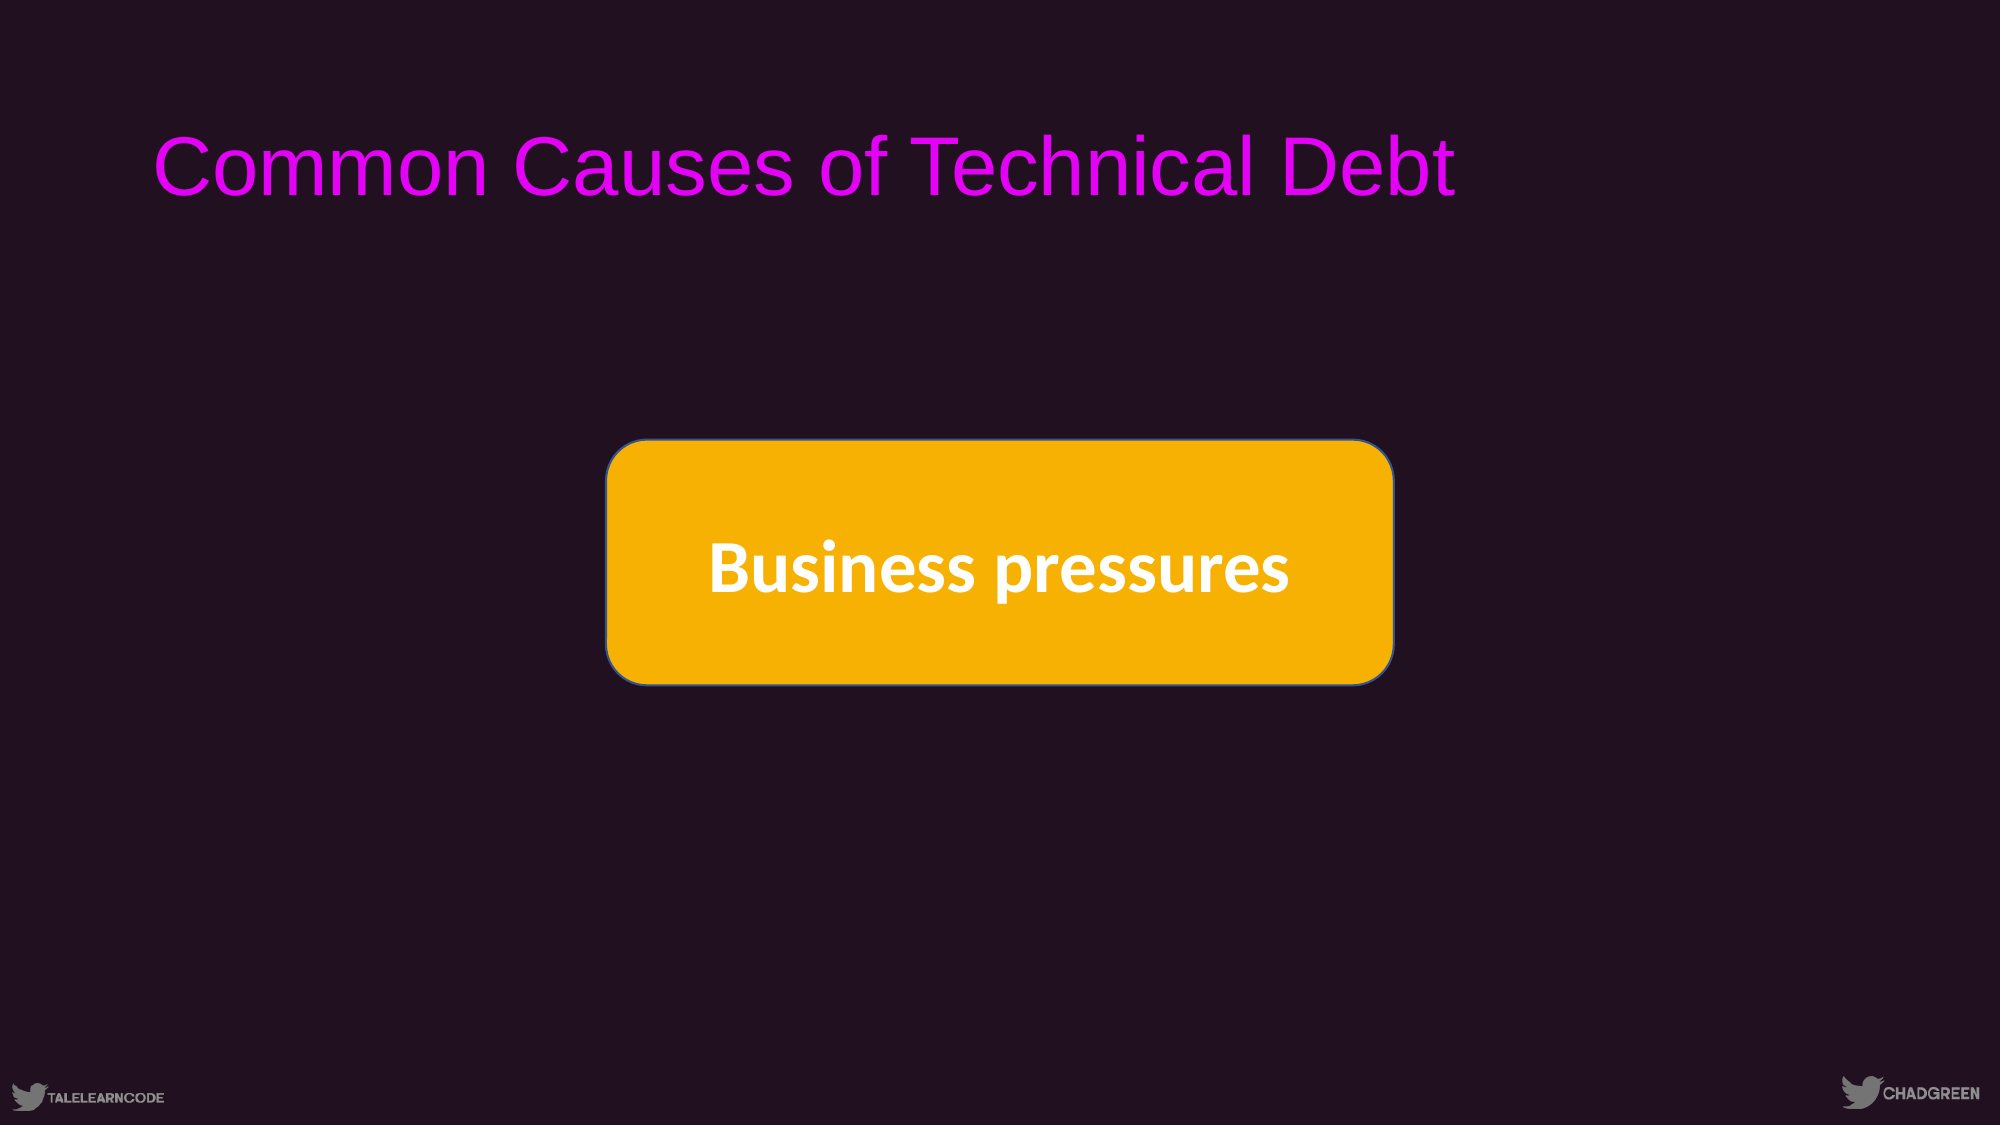

# Common Causes of Technical Debt
Business pressures